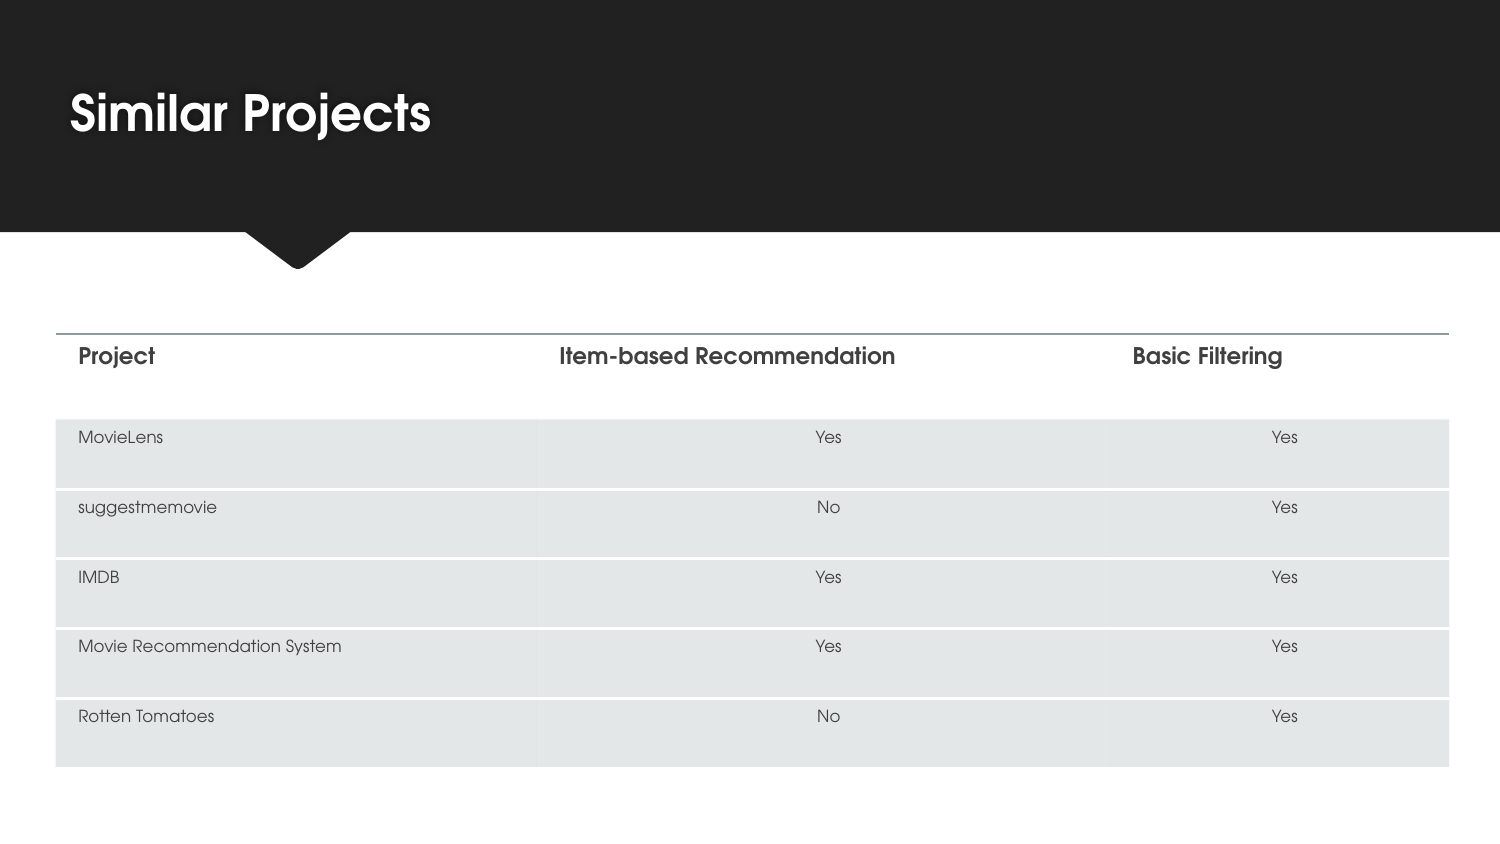

# Similar Projects
| Project | Item-based Recommendation | Basic Filtering |
| --- | --- | --- |
| MovieLens | Yes | Yes |
| suggestmemovie | No | Yes |
| IMDB | Yes | Yes |
| Movie Recommendation System | Yes | Yes |
| Rotten Tomatoes | No | Yes |